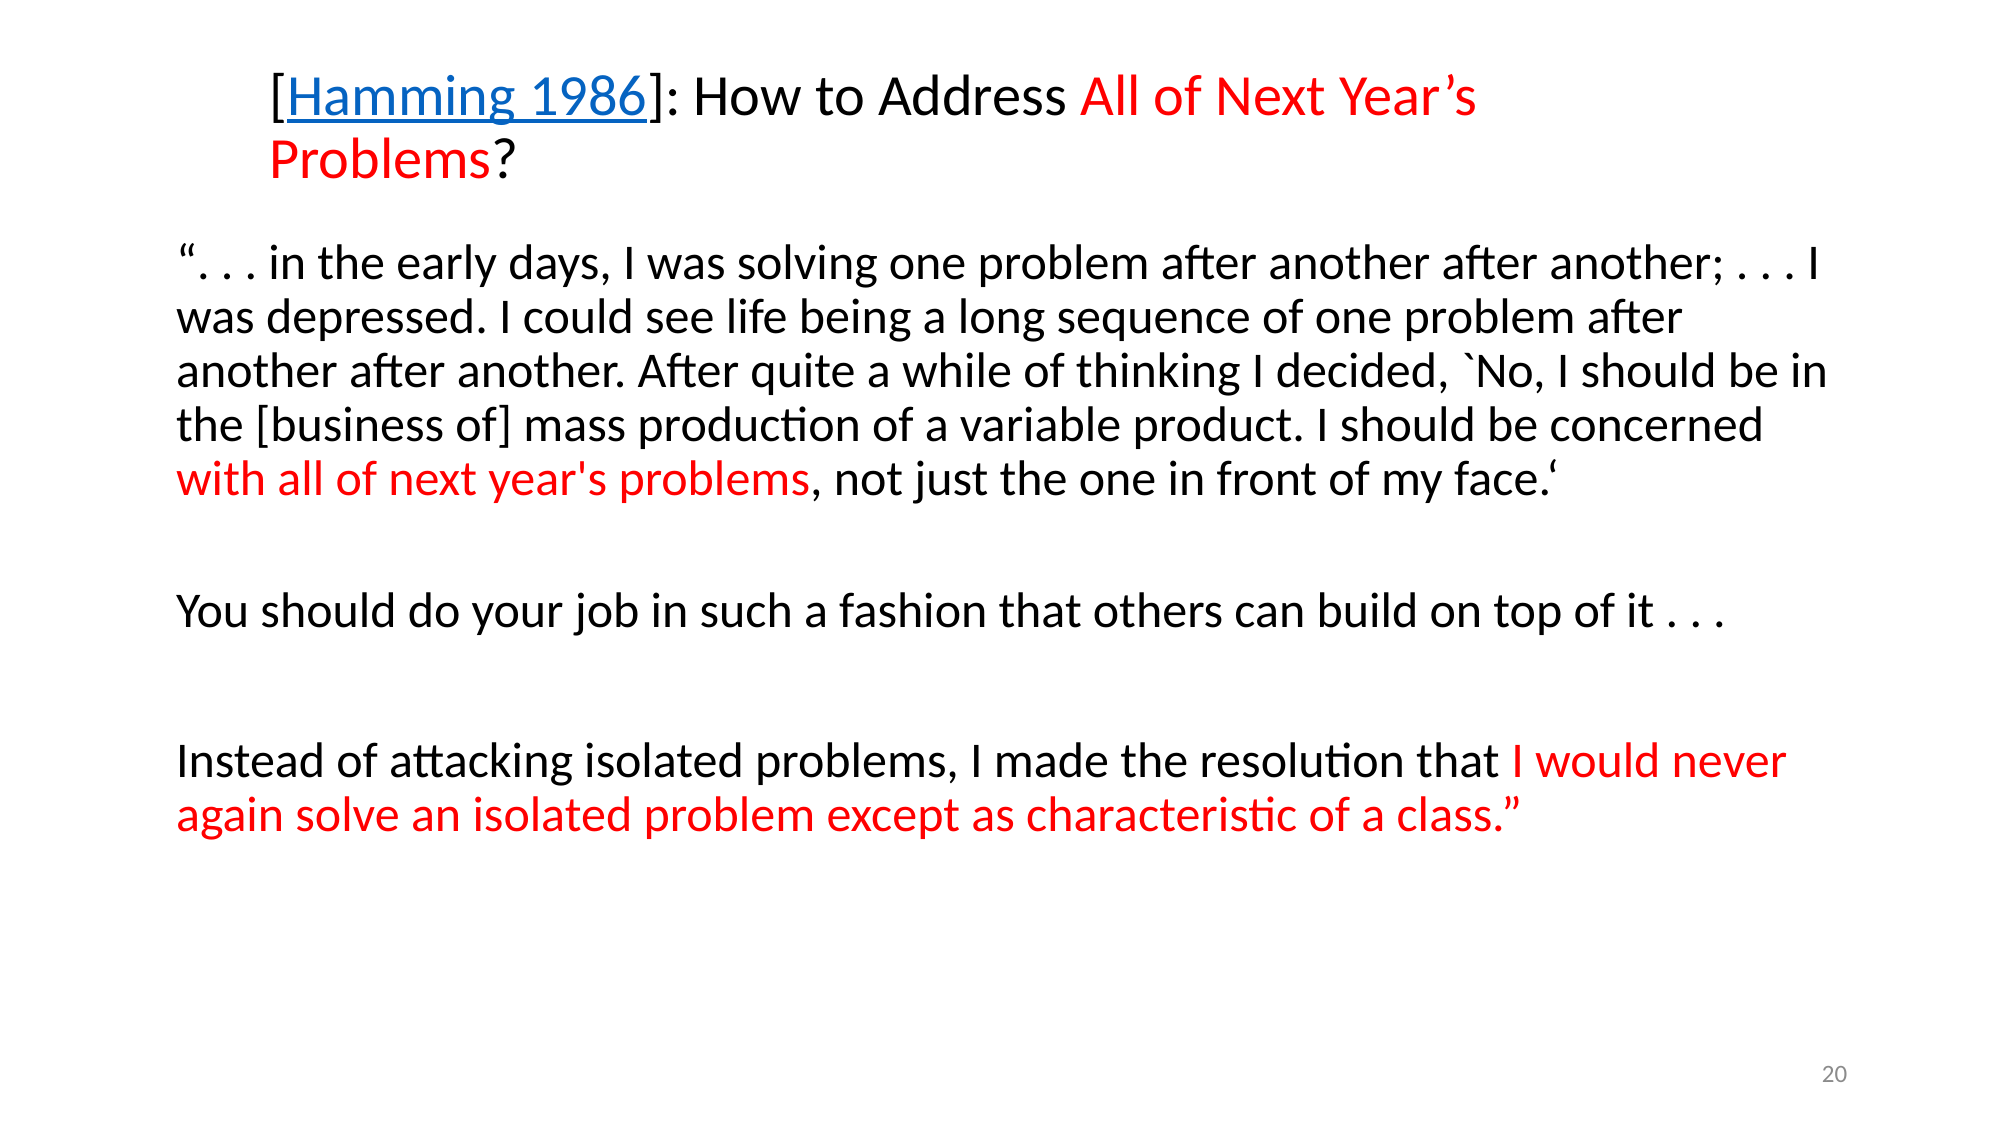

# [Hamming 1986]: How to Address All of Next Year’s Problems?
“. . . in the early days, I was solving one problem after another after another; . . . I was depressed. I could see life being a long sequence of one problem after another after another. After quite a while of thinking I decided, `No, I should be in the [business of] mass production of a variable product. I should be concerned with all of next year's problems, not just the one in front of my face.‘

You should do your job in such a fashion that others can build on top of it . . .

Instead of attacking isolated problems, I made the resolution that I would never again solve an isolated problem except as characteristic of a class.”
20